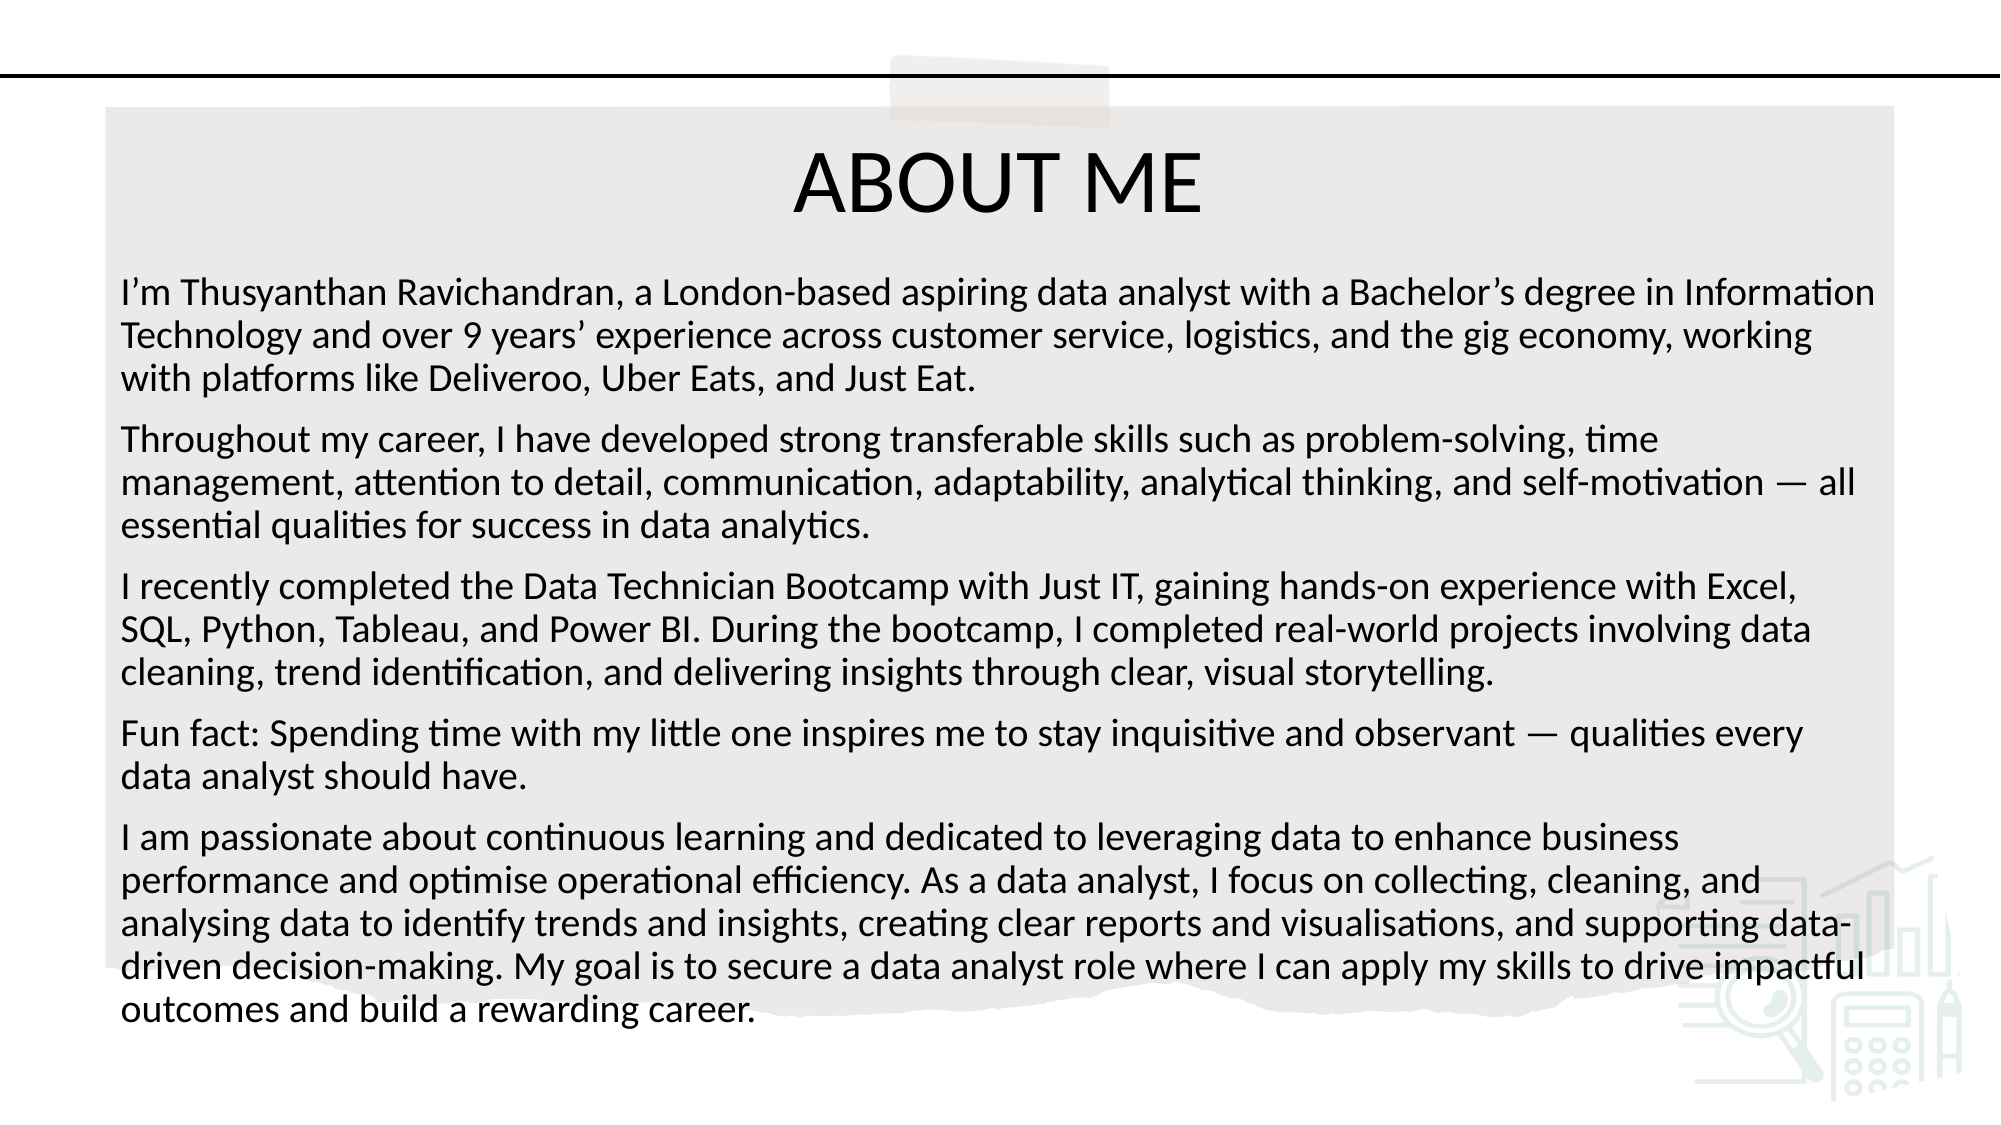

# ABOUT ME
I’m Thusyanthan Ravichandran, a London-based aspiring data analyst with a Bachelor’s degree in Information Technology and over 9 years’ experience across customer service, logistics, and the gig economy, working with platforms like Deliveroo, Uber Eats, and Just Eat.
Throughout my career, I have developed strong transferable skills such as problem-solving, time management, attention to detail, communication, adaptability, analytical thinking, and self-motivation — all essential qualities for success in data analytics.
I recently completed the Data Technician Bootcamp with Just IT, gaining hands-on experience with Excel, SQL, Python, Tableau, and Power BI. During the bootcamp, I completed real-world projects involving data cleaning, trend identification, and delivering insights through clear, visual storytelling.
Fun fact: Spending time with my little one inspires me to stay inquisitive and observant — qualities every data analyst should have.
I am passionate about continuous learning and dedicated to leveraging data to enhance business performance and optimise operational efficiency. As a data analyst, I focus on collecting, cleaning, and analysing data to identify trends and insights, creating clear reports and visualisations, and supporting data-driven decision-making. My goal is to secure a data analyst role where I can apply my skills to drive impactful outcomes and build a rewarding career.